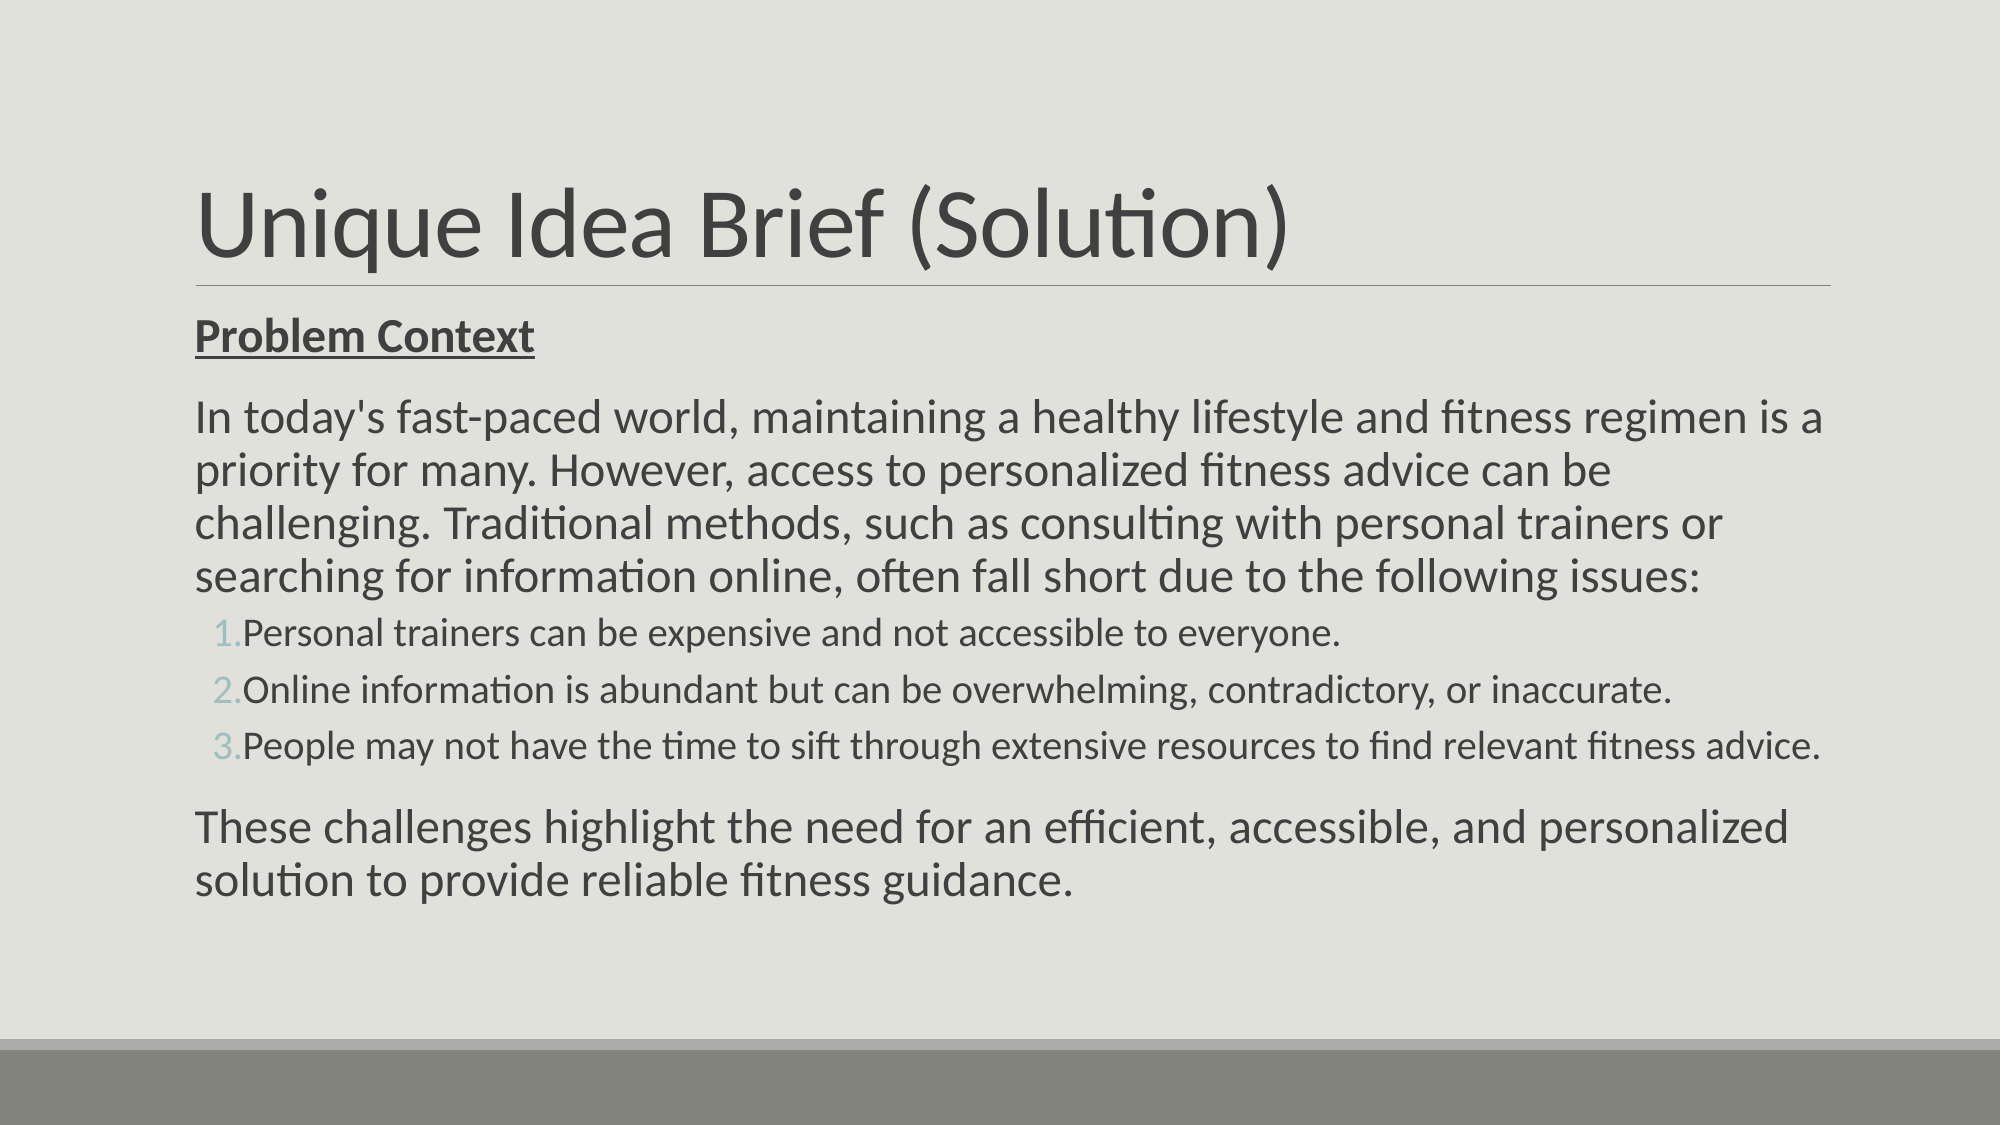

# Unique Idea Brief (Solution)
Problem Context
In today's fast-paced world, maintaining a healthy lifestyle and fitness regimen is a priority for many. However, access to personalized fitness advice can be challenging. Traditional methods, such as consulting with personal trainers or searching for information online, often fall short due to the following issues:
Personal trainers can be expensive and not accessible to everyone.
Online information is abundant but can be overwhelming, contradictory, or inaccurate.
People may not have the time to sift through extensive resources to find relevant fitness advice.
These challenges highlight the need for an efficient, accessible, and personalized solution to provide reliable fitness guidance.